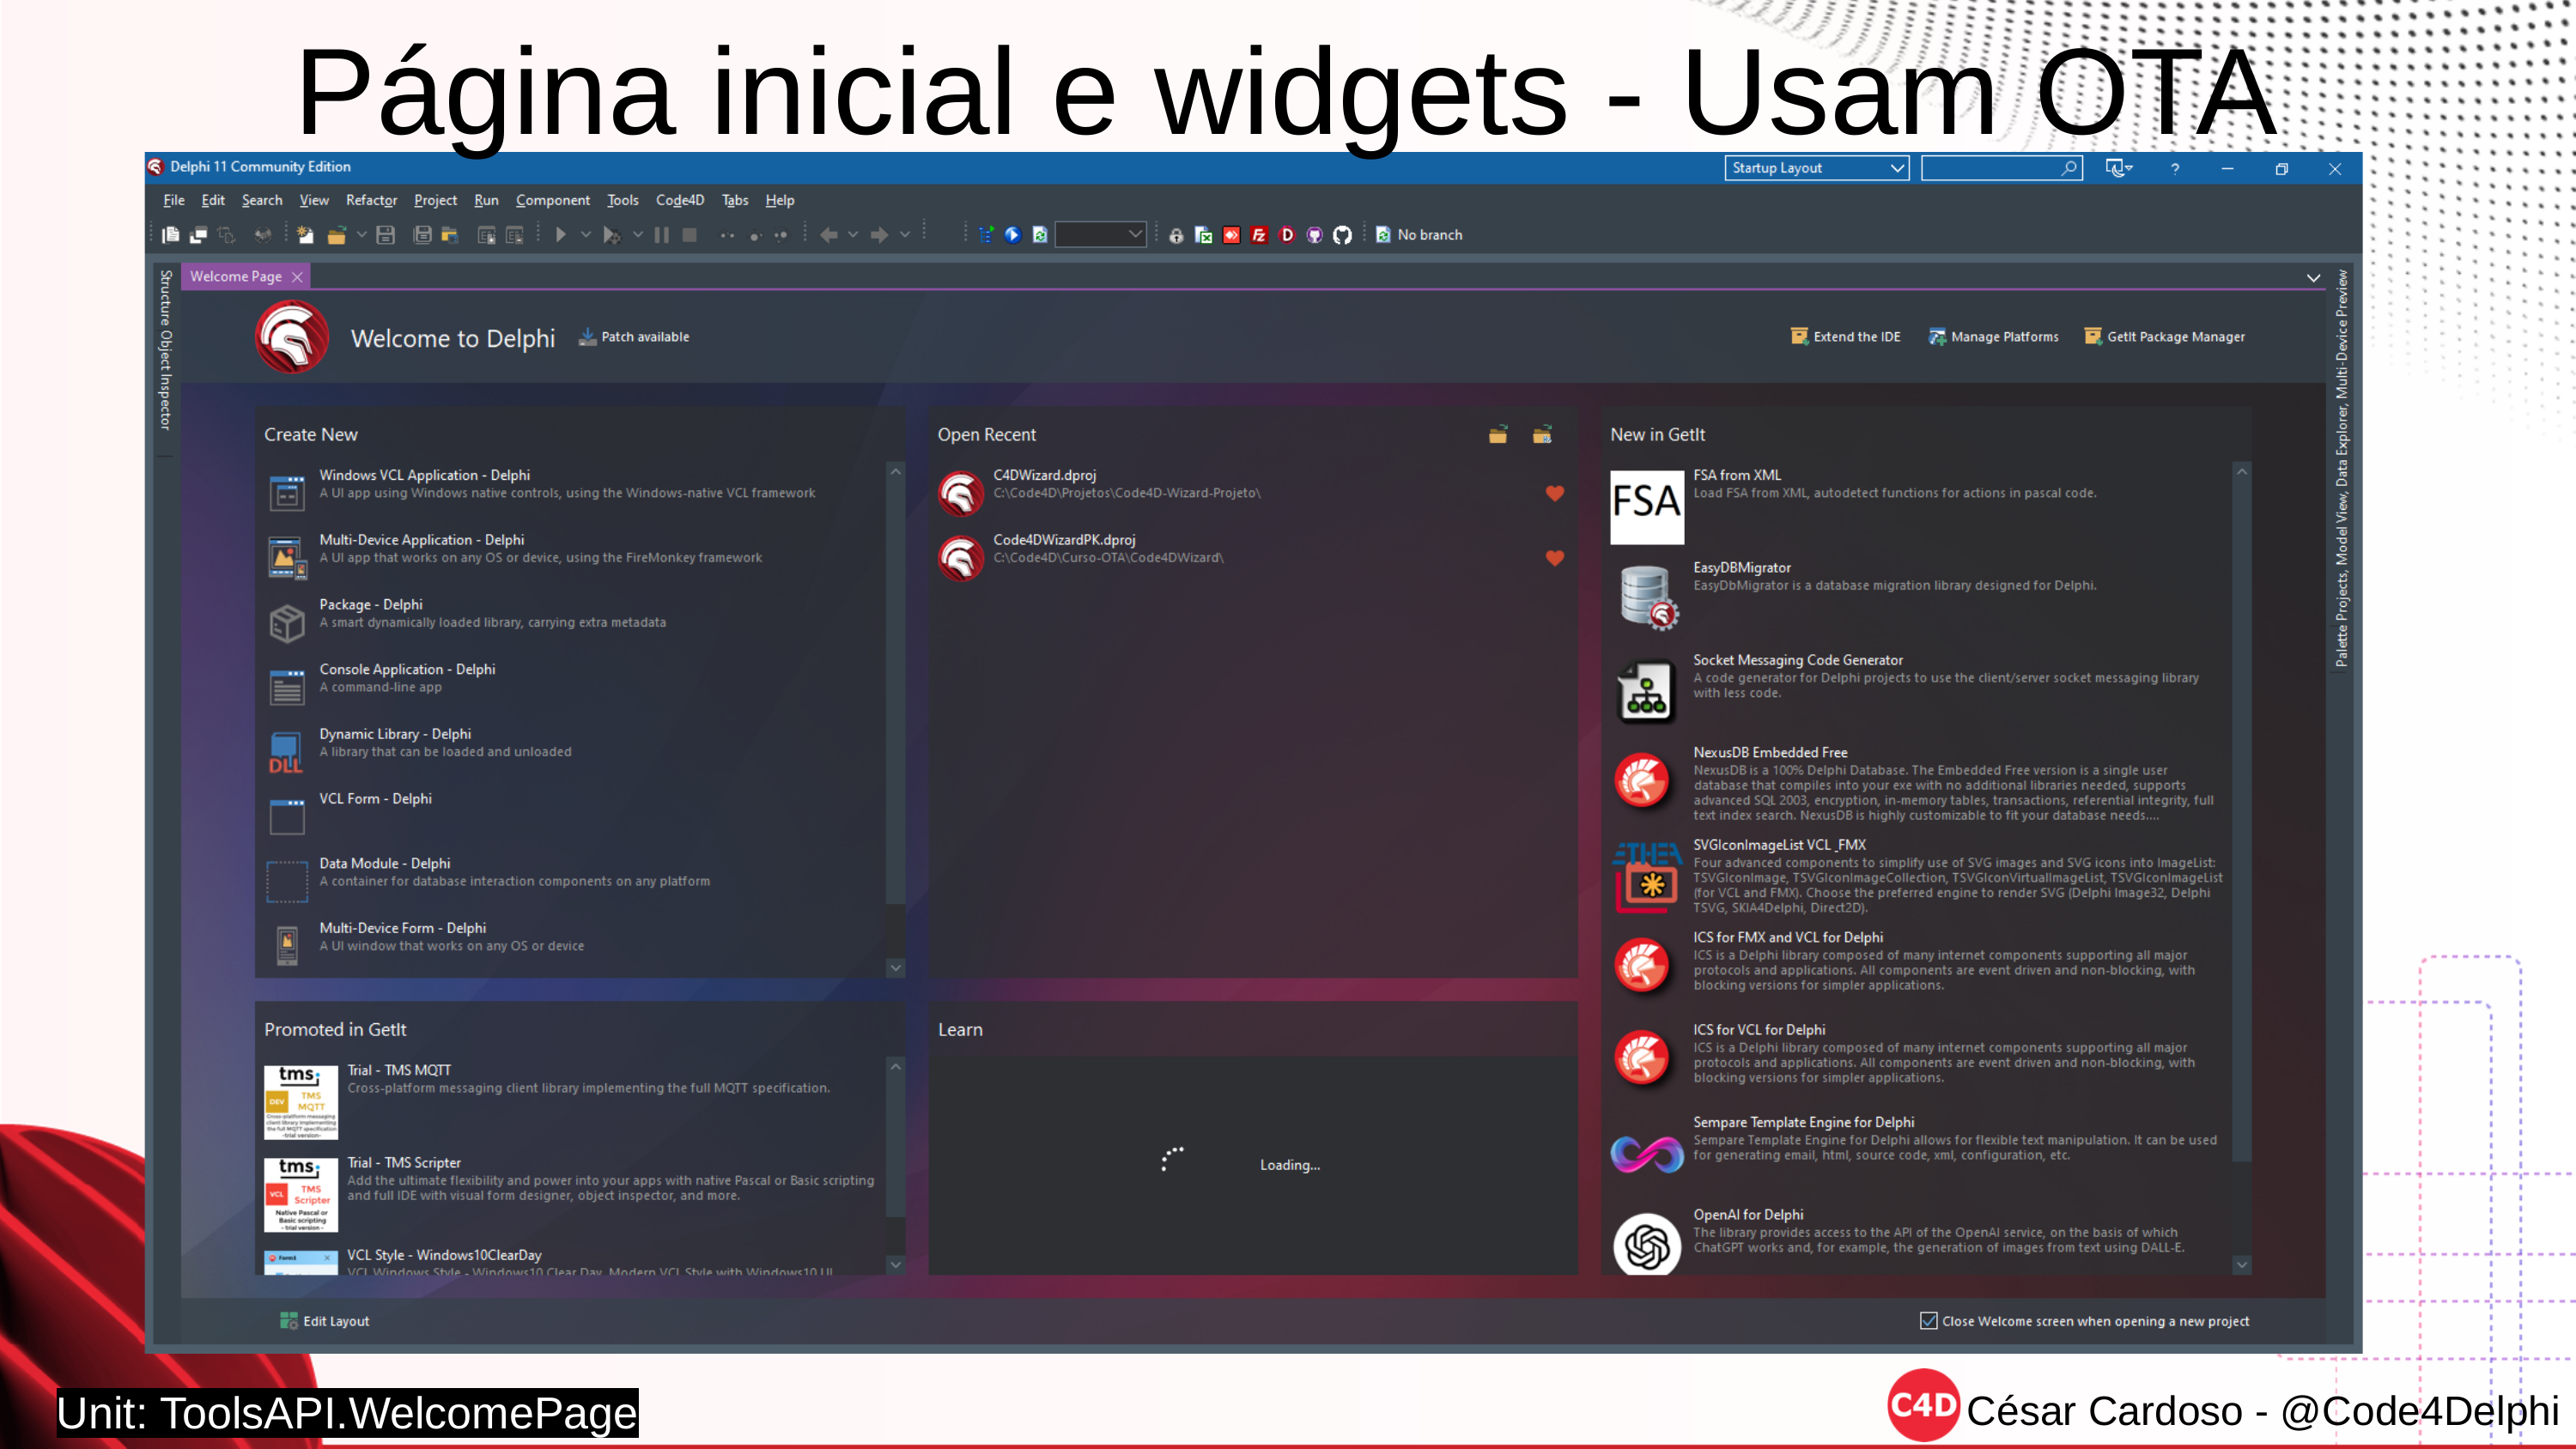

Página inicial e widgets - Usam OTA

César Cardoso - @Code4Delphi
Unit: ToolsAPI.WelcomePage